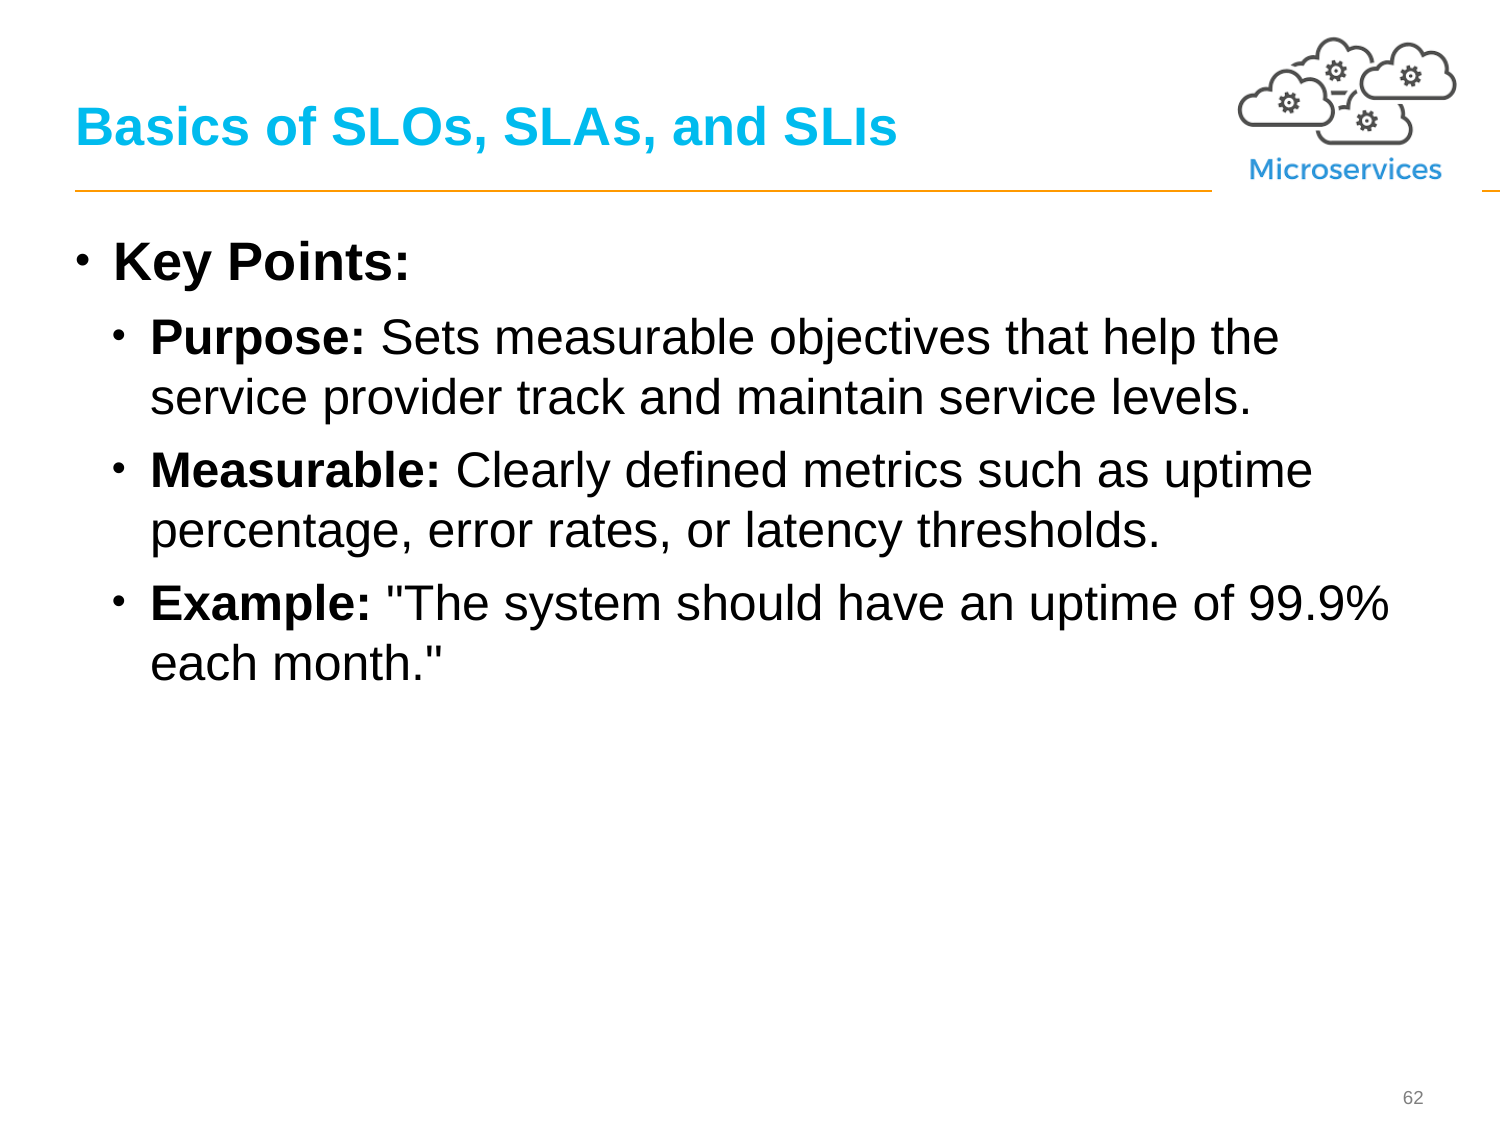

# Basics of SLOs, SLAs, and SLIs
Key Points:
Purpose: Sets measurable objectives that help the service provider track and maintain service levels.
Measurable: Clearly defined metrics such as uptime percentage, error rates, or latency thresholds.
Example: "The system should have an uptime of 99.9% each month."